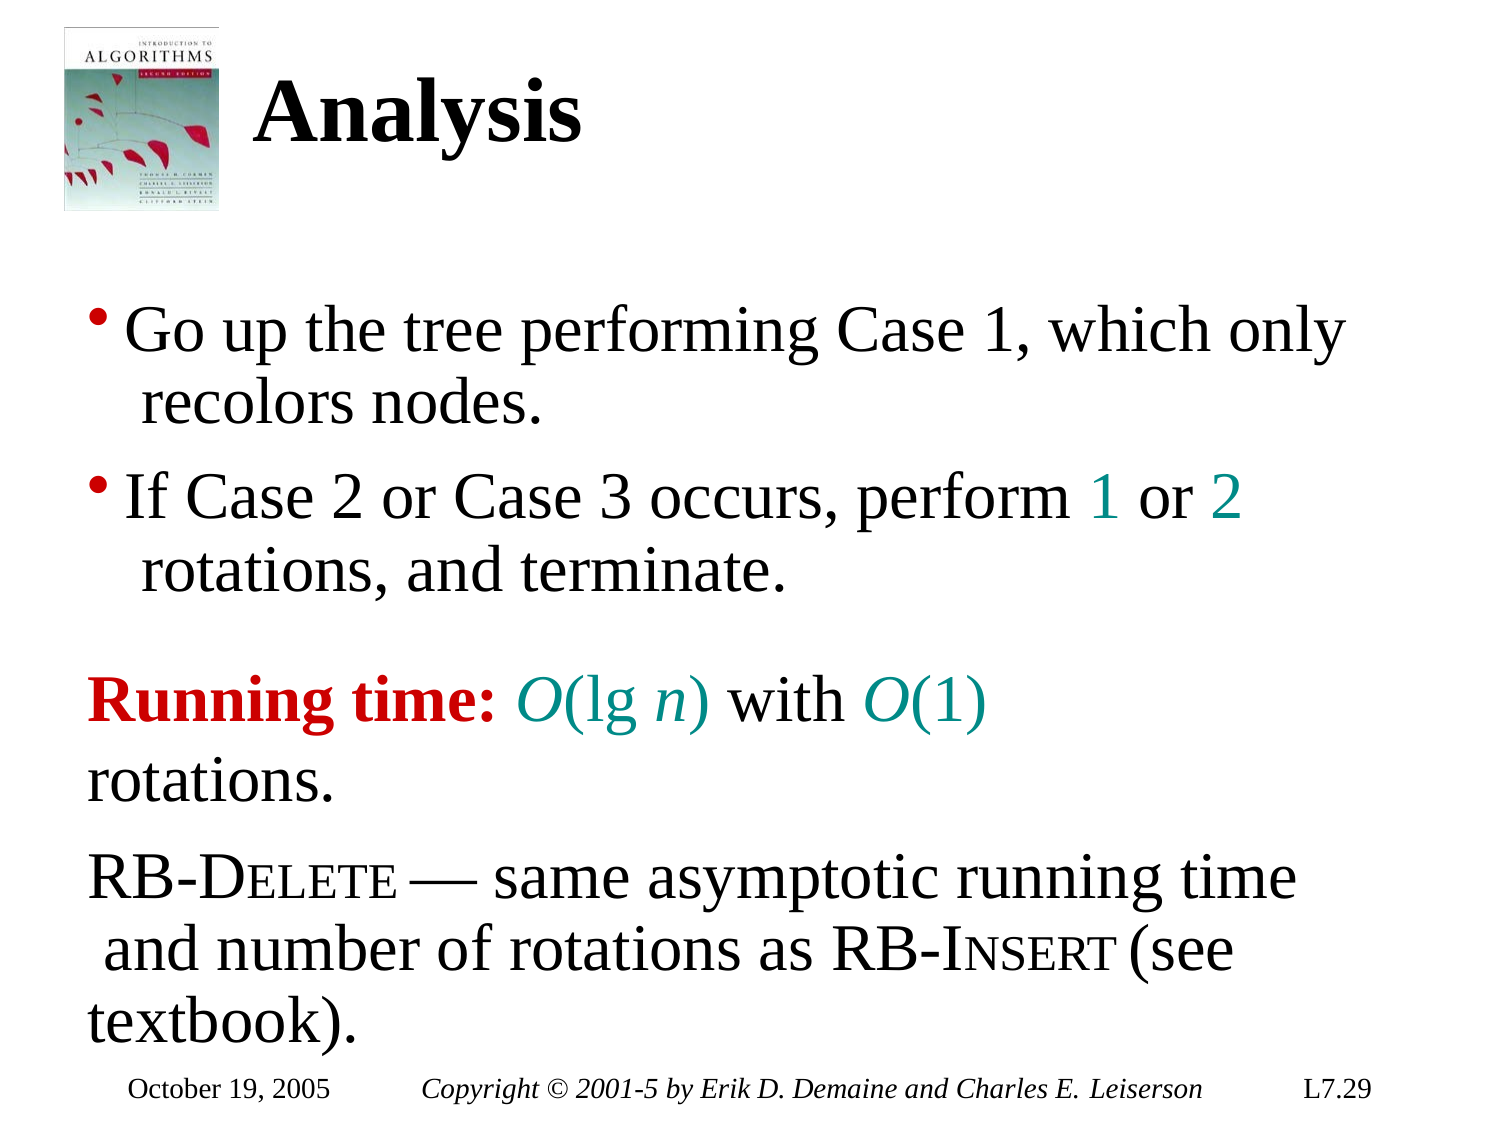

# Analysis
Go up the tree performing Case 1, which only  recolors nodes.
If Case 2 or Case 3 occurs, perform 1 or 2  rotations, and terminate.
Running time: O(lg n) with O(1) rotations.
RB-DELETE — same asymptotic running time  and number of rotations as RB-INSERT (see  textbook).
October 19, 2005
Copyright © 2001-5 by Erik D. Demaine and Charles E. Leiserson
L7.29